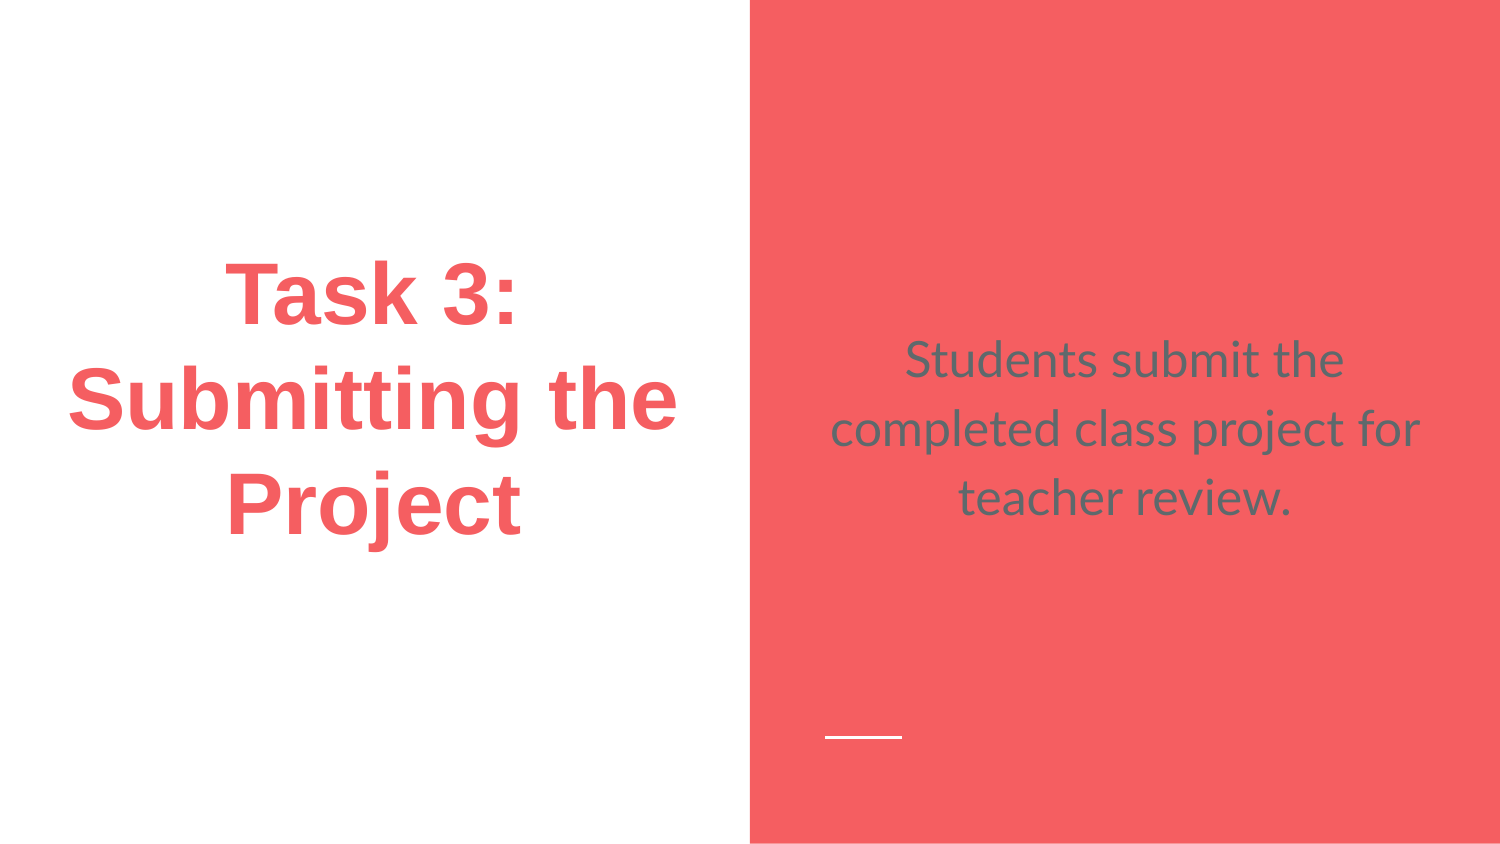

Students submit the completed class project for teacher review.
# Task 3: Submitting the Project